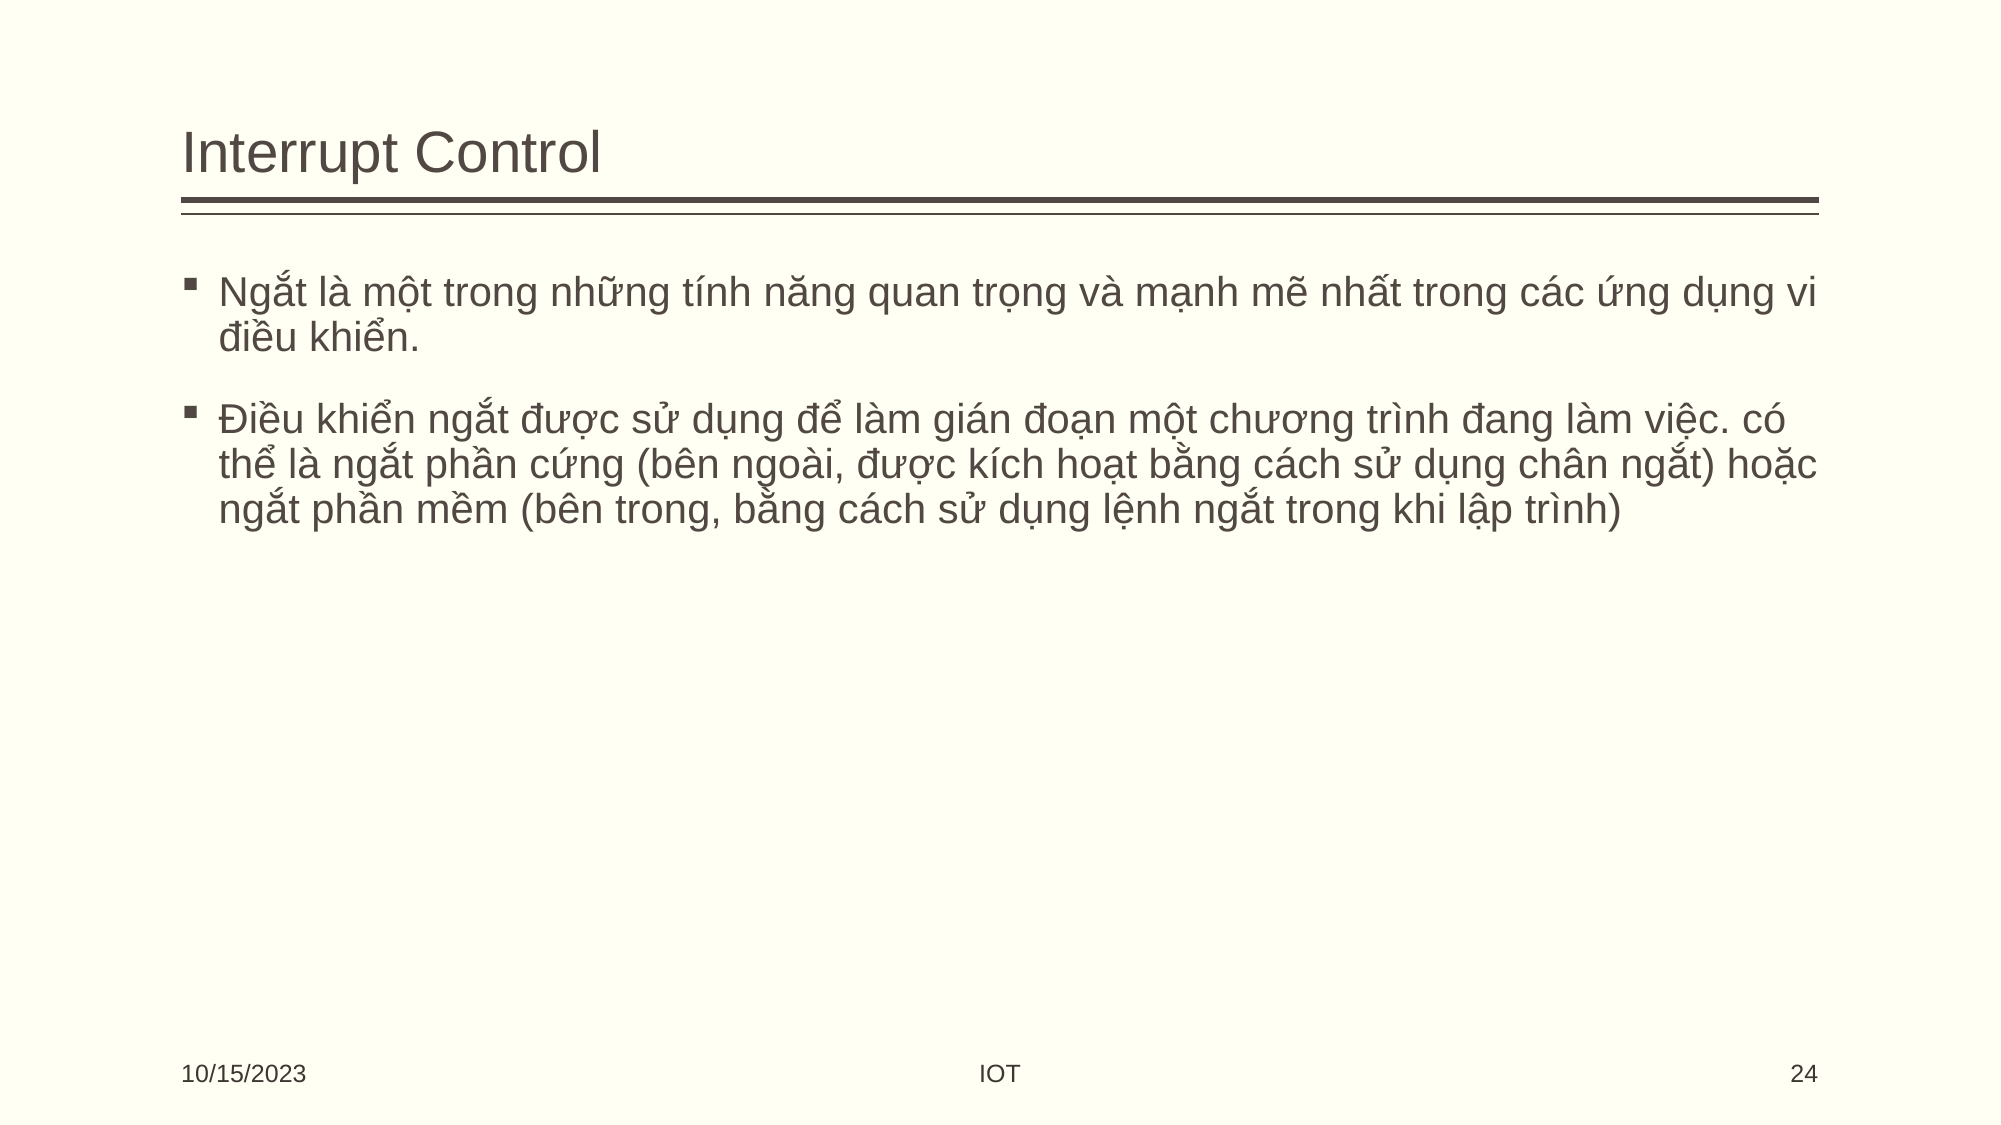

# Interrupt Control
Ngắt là một trong những tính năng quan trọng và mạnh mẽ nhất trong các ứng dụng vi điều khiển.
Điều khiển ngắt được sử dụng để làm gián đoạn một chương trình đang làm việc. có thể là ngắt phần cứng (bên ngoài, được kích hoạt bằng cách sử dụng chân ngắt) hoặc ngắt phần mềm (bên trong, bằng cách sử dụng lệnh ngắt trong khi lập trình)
IOT
10/15/2023
24